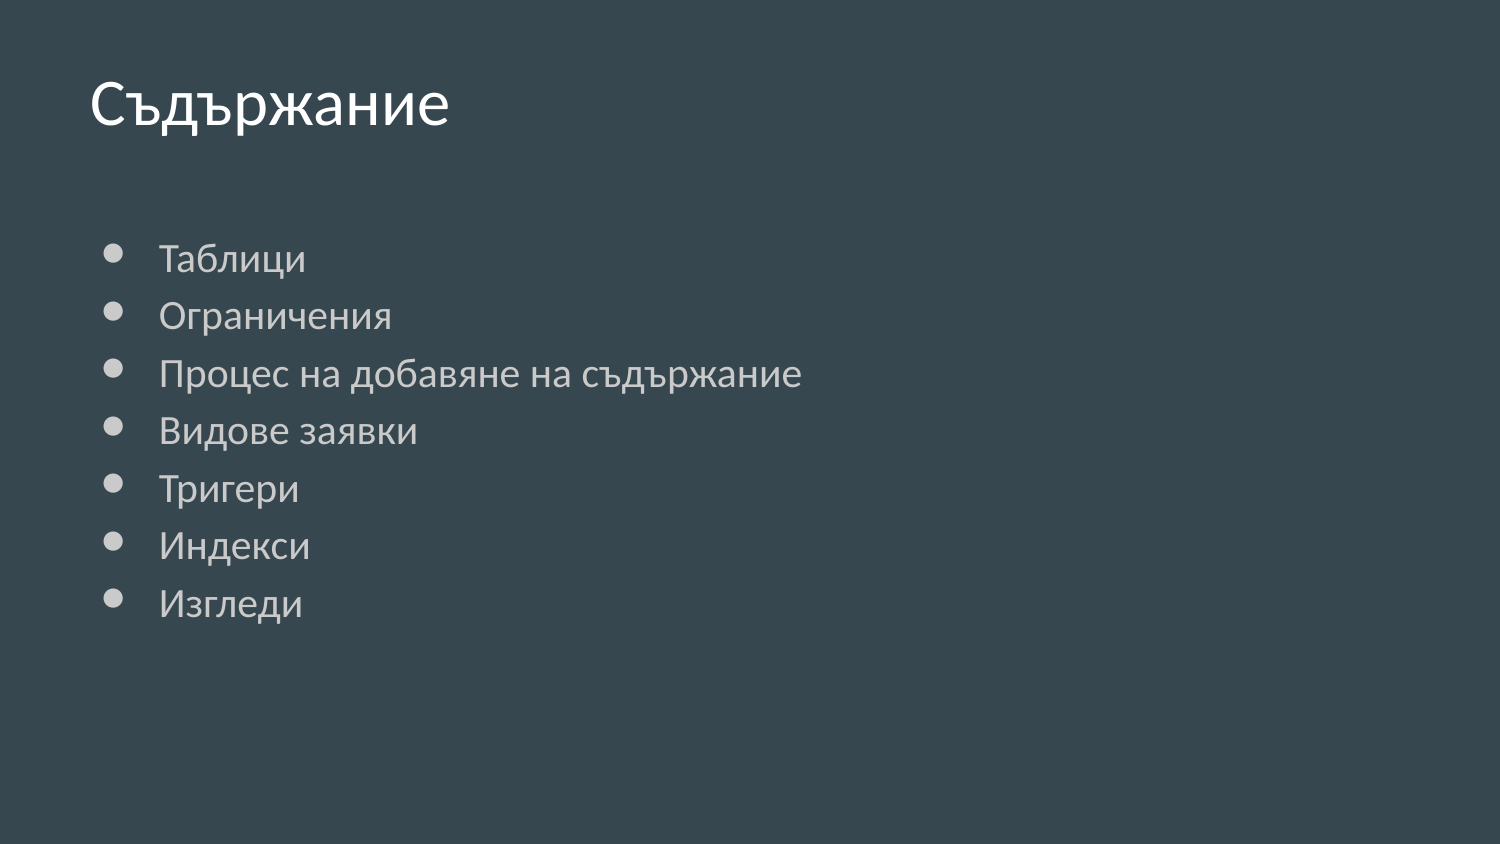

# Съдържание
Таблици
Ограничения
Процес на добавяне на съдържание
Видове заявки
Тригери
Индекси
Изгледи